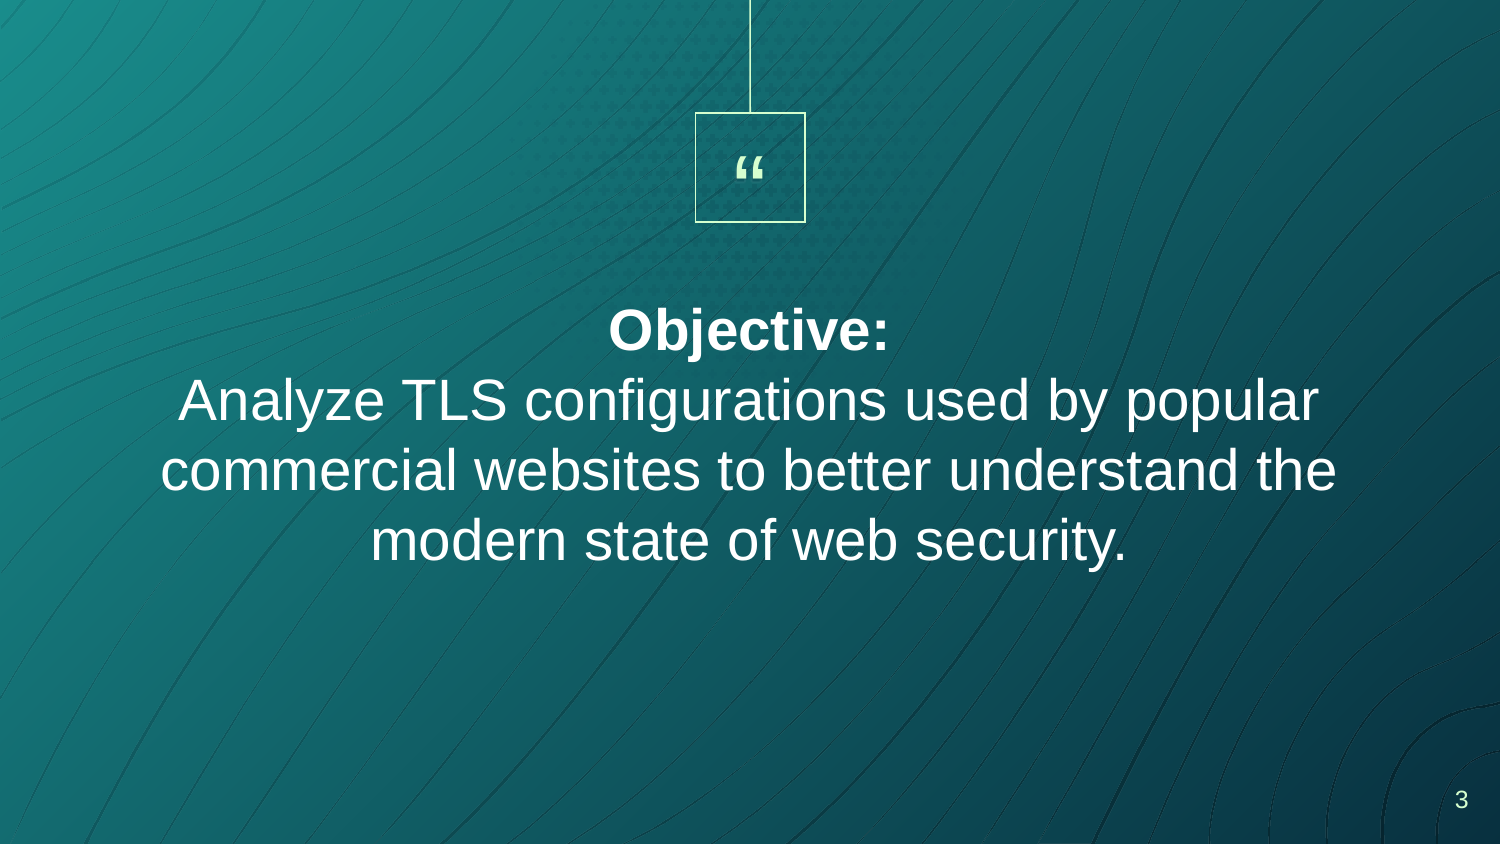

Objective:
Analyze TLS configurations used by popular commercial websites to better understand the modern state of web security.
3